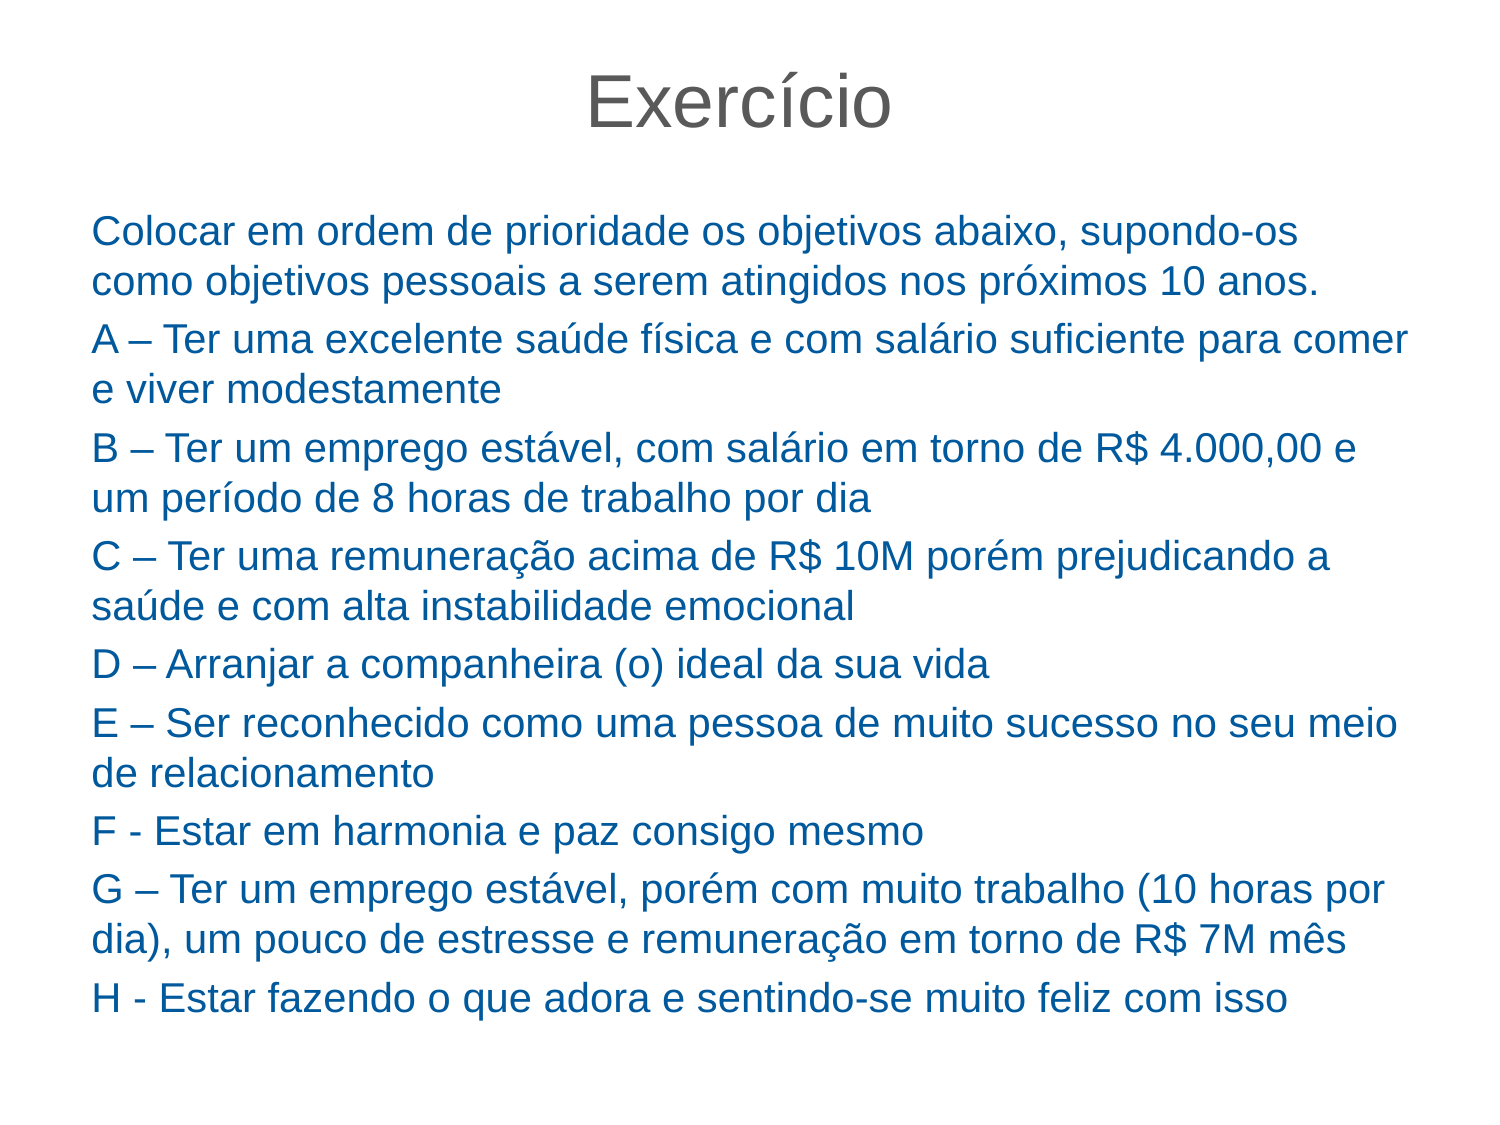

# Exercício
Colocar em ordem de prioridade os objetivos abaixo, supondo-os como objetivos pessoais a serem atingidos nos próximos 10 anos.
A – Ter uma excelente saúde física e com salário suficiente para comer e viver modestamente
B – Ter um emprego estável, com salário em torno de R$ 4.000,00 e um período de 8 horas de trabalho por dia
C – Ter uma remuneração acima de R$ 10M porém prejudicando a saúde e com alta instabilidade emocional
D – Arranjar a companheira (o) ideal da sua vida
E – Ser reconhecido como uma pessoa de muito sucesso no seu meio de relacionamento
F - Estar em harmonia e paz consigo mesmo
G – Ter um emprego estável, porém com muito trabalho (10 horas por dia), um pouco de estresse e remuneração em torno de R$ 7M mês
H - Estar fazendo o que adora e sentindo-se muito feliz com isso